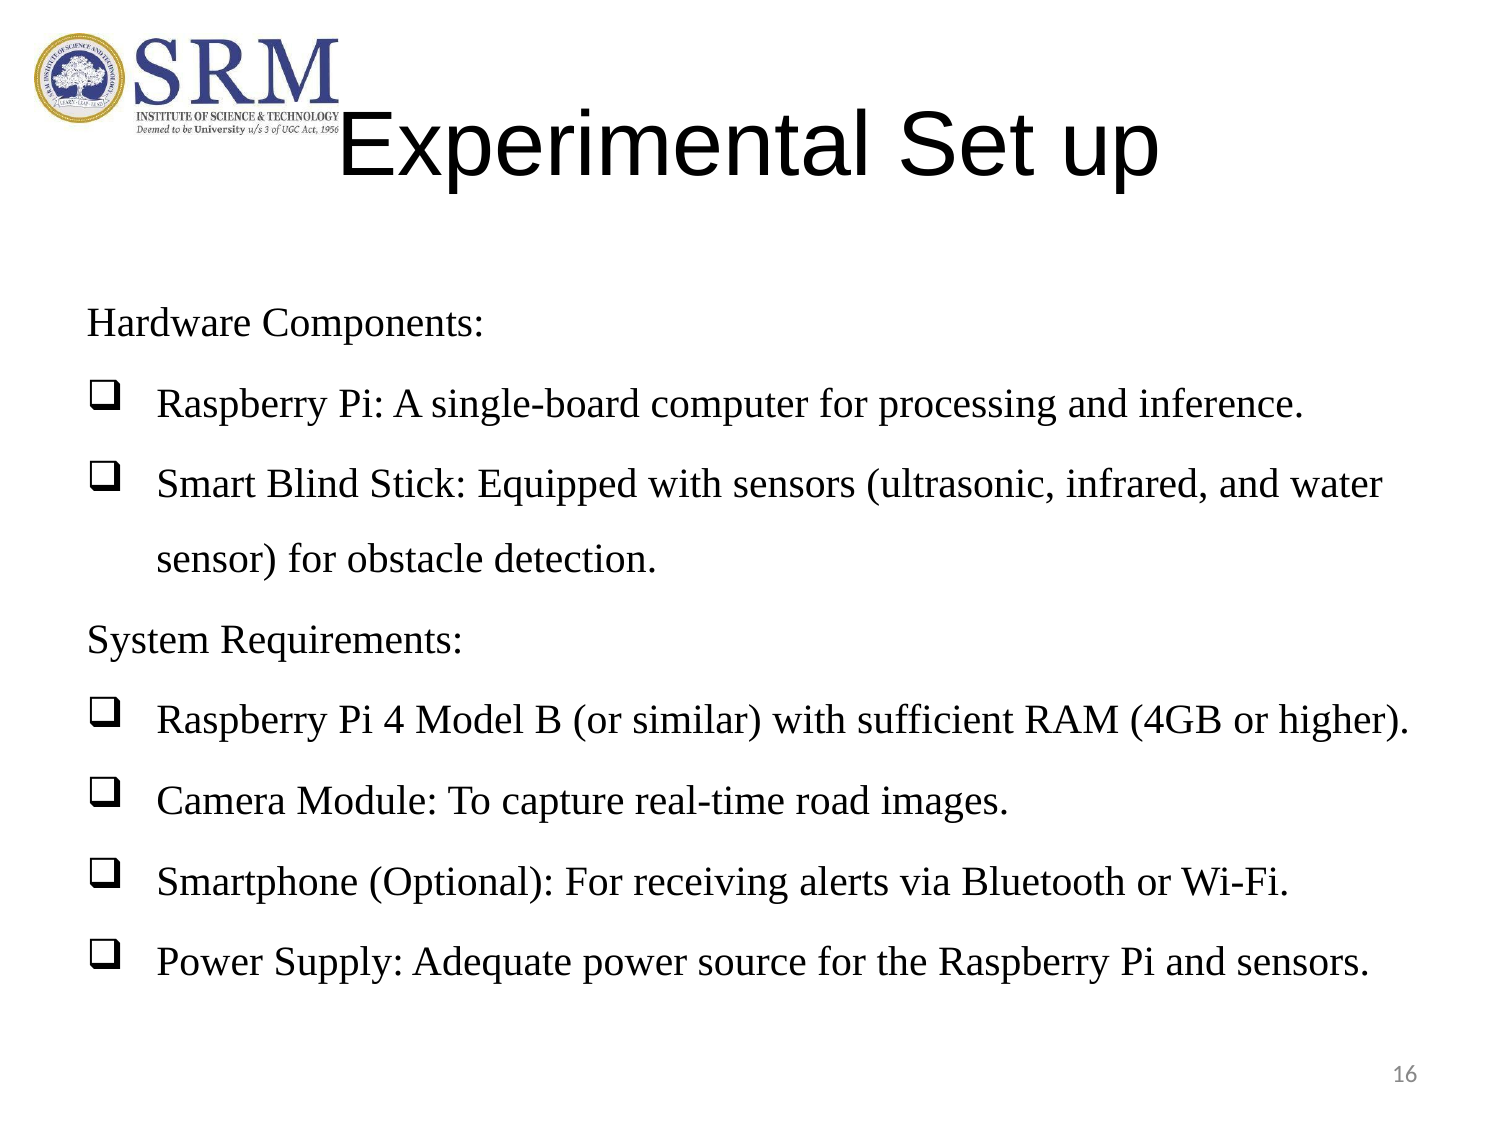

# Experimental Set up
Hardware Components:
Raspberry Pi: A single-board computer for processing and inference.
Smart Blind Stick: Equipped with sensors (ultrasonic, infrared, and water sensor) for obstacle detection.
System Requirements:
Raspberry Pi 4 Model B (or similar) with sufficient RAM (4GB or higher).
Camera Module: To capture real-time road images.
Smartphone (Optional): For receiving alerts via Bluetooth or Wi-Fi.
Power Supply: Adequate power source for the Raspberry Pi and sensors.
16